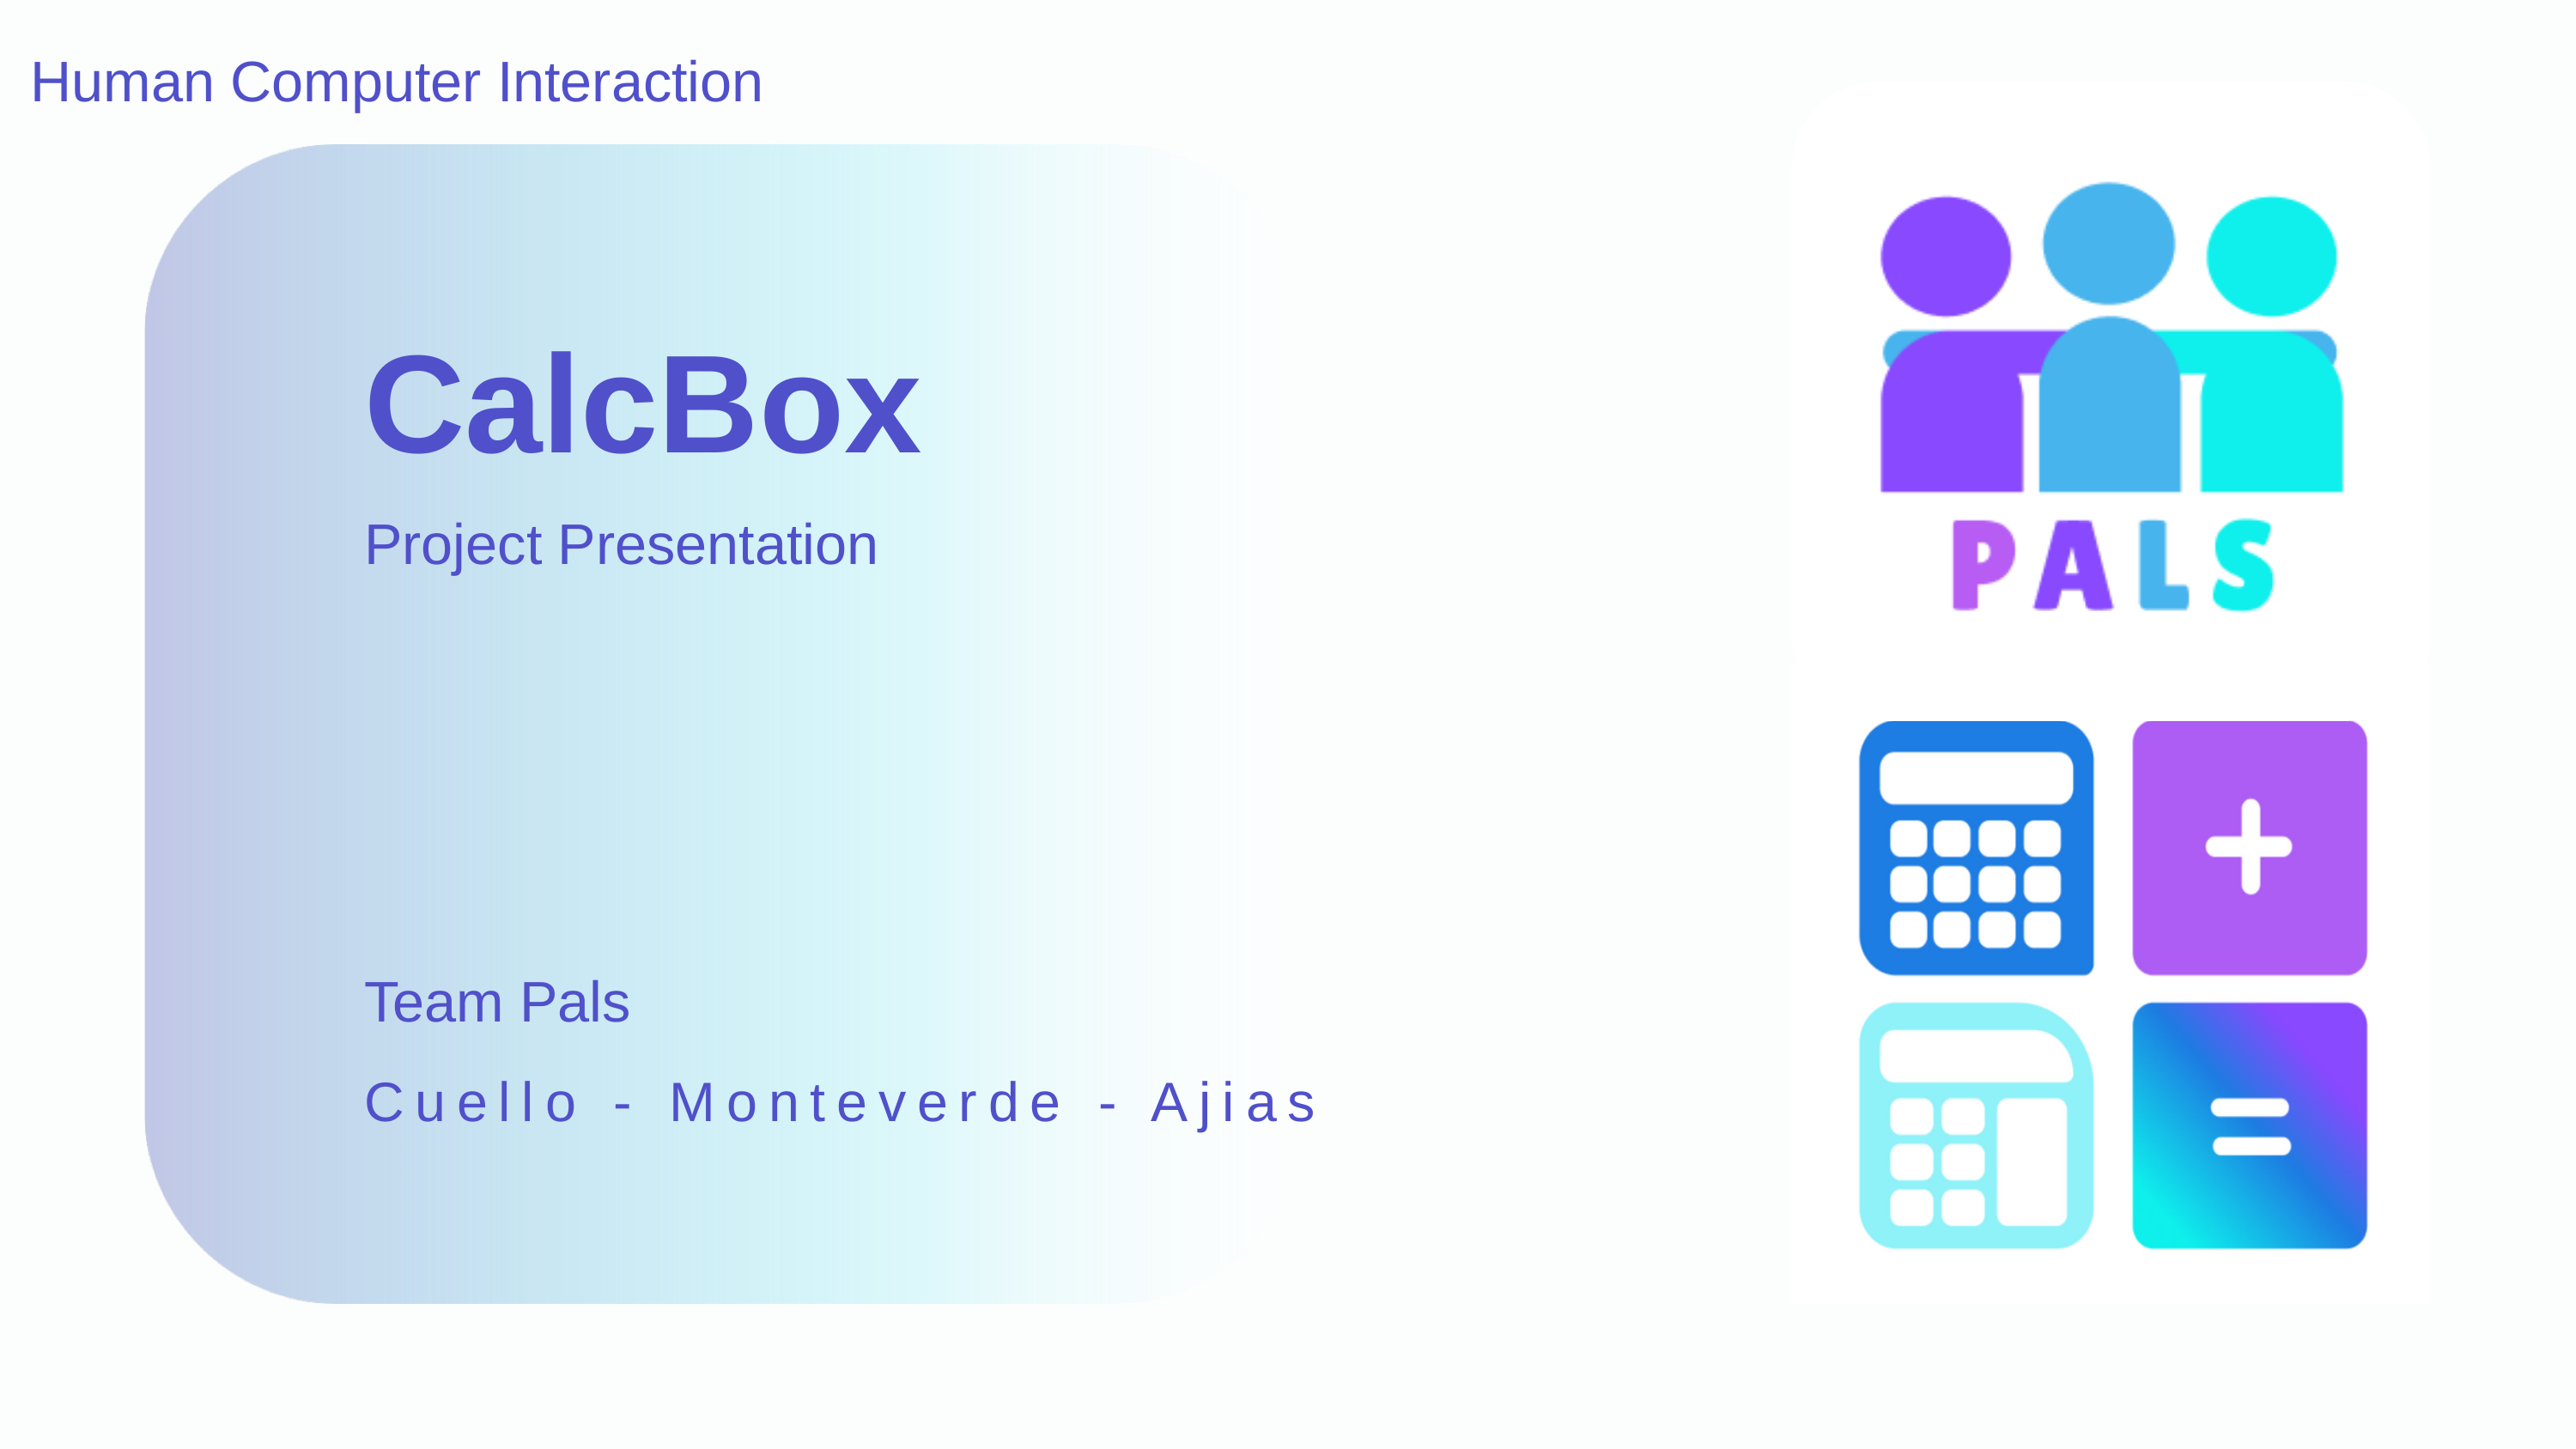

Human Computer Interaction

CalcBox
Project Presentation

Team Pals
Cuello - Monteverde - Ajias